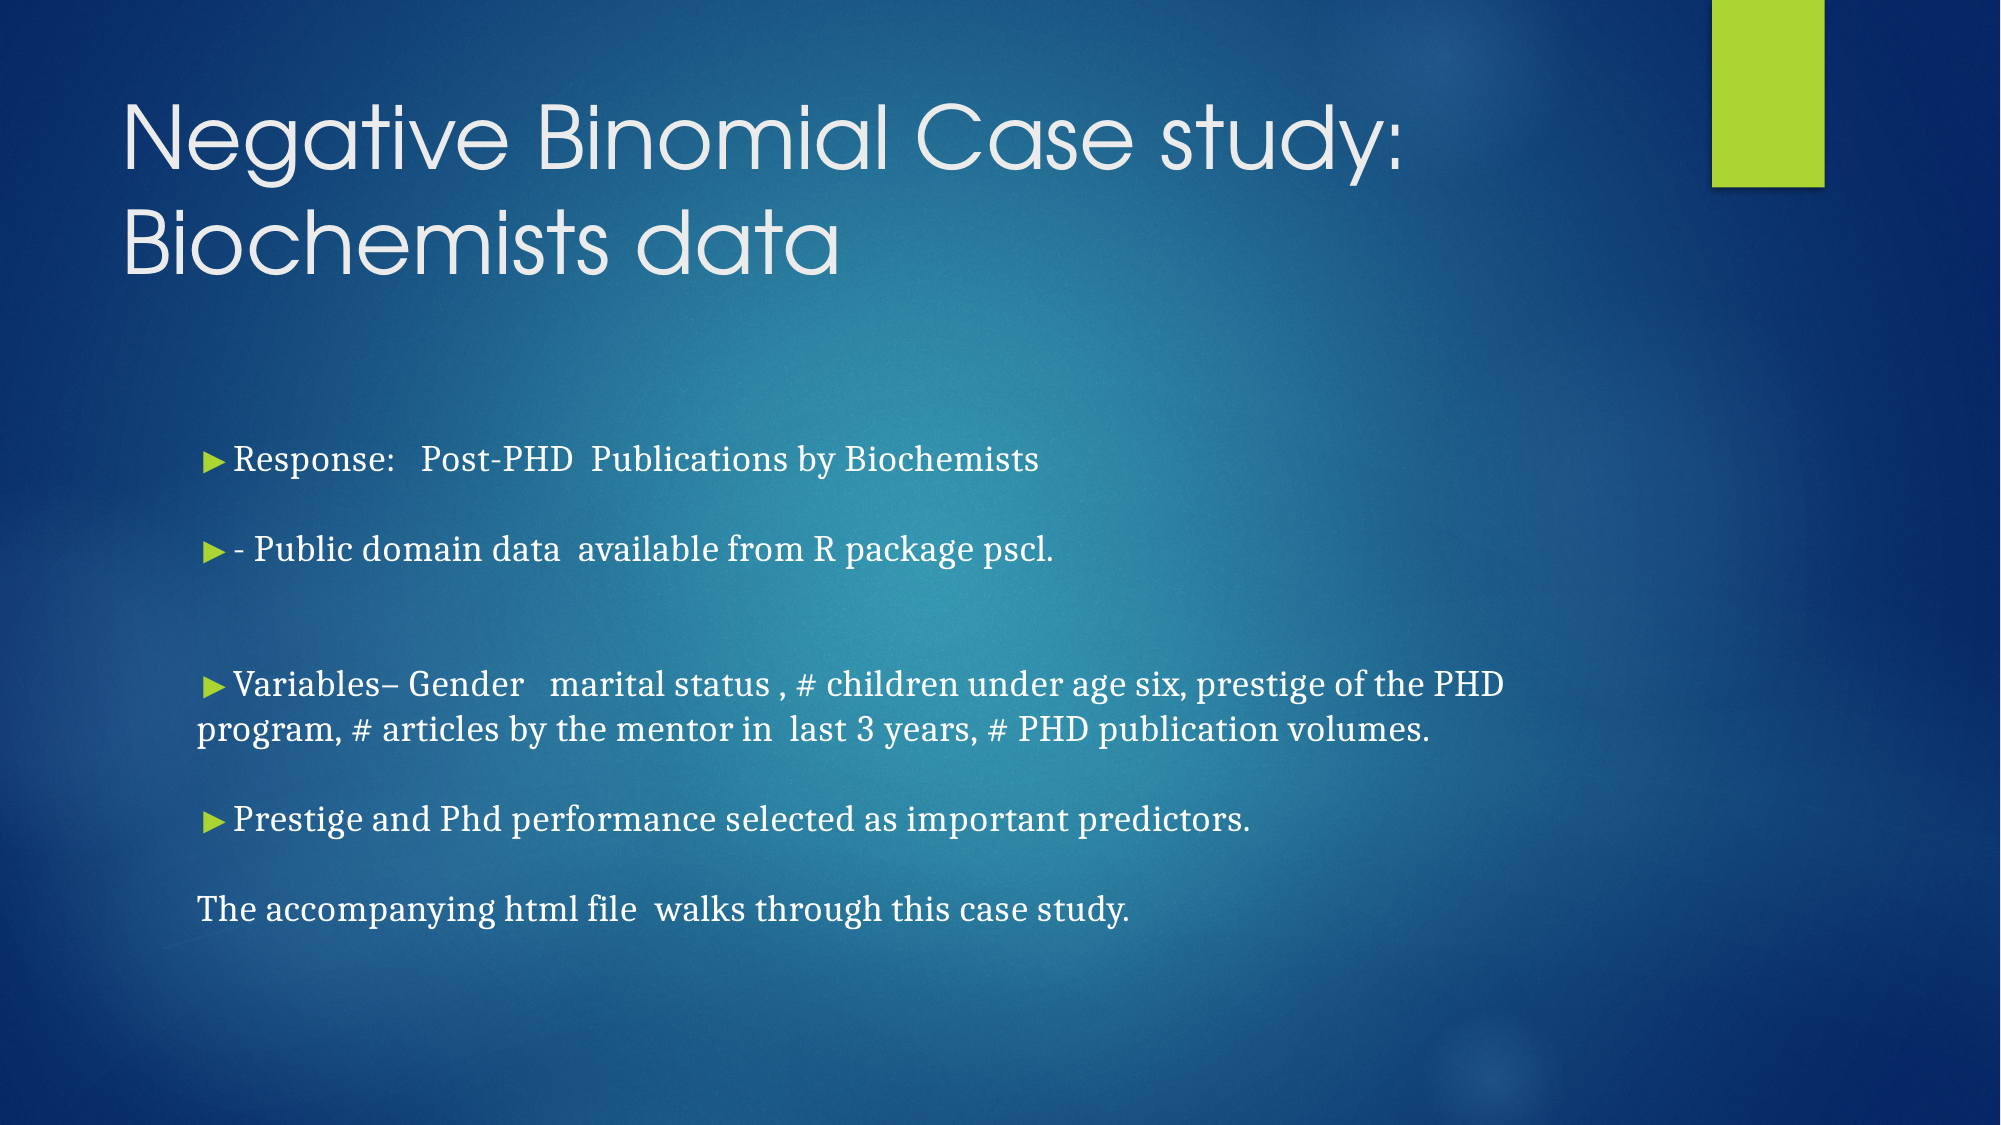

# Negative Binomial Case study: Biochemists data

Response:   Post-PHD  Publications by Biochemists
- Public domain data  available from R package pscl.

Variables– Gender   marital status , # children under age six, prestige of the PHD program, # articles by the mentor in  last 3 years, # PHD publication volumes.

Prestige and Phd performance selected as important predictors.

The accompanying html file  walks through this case study.